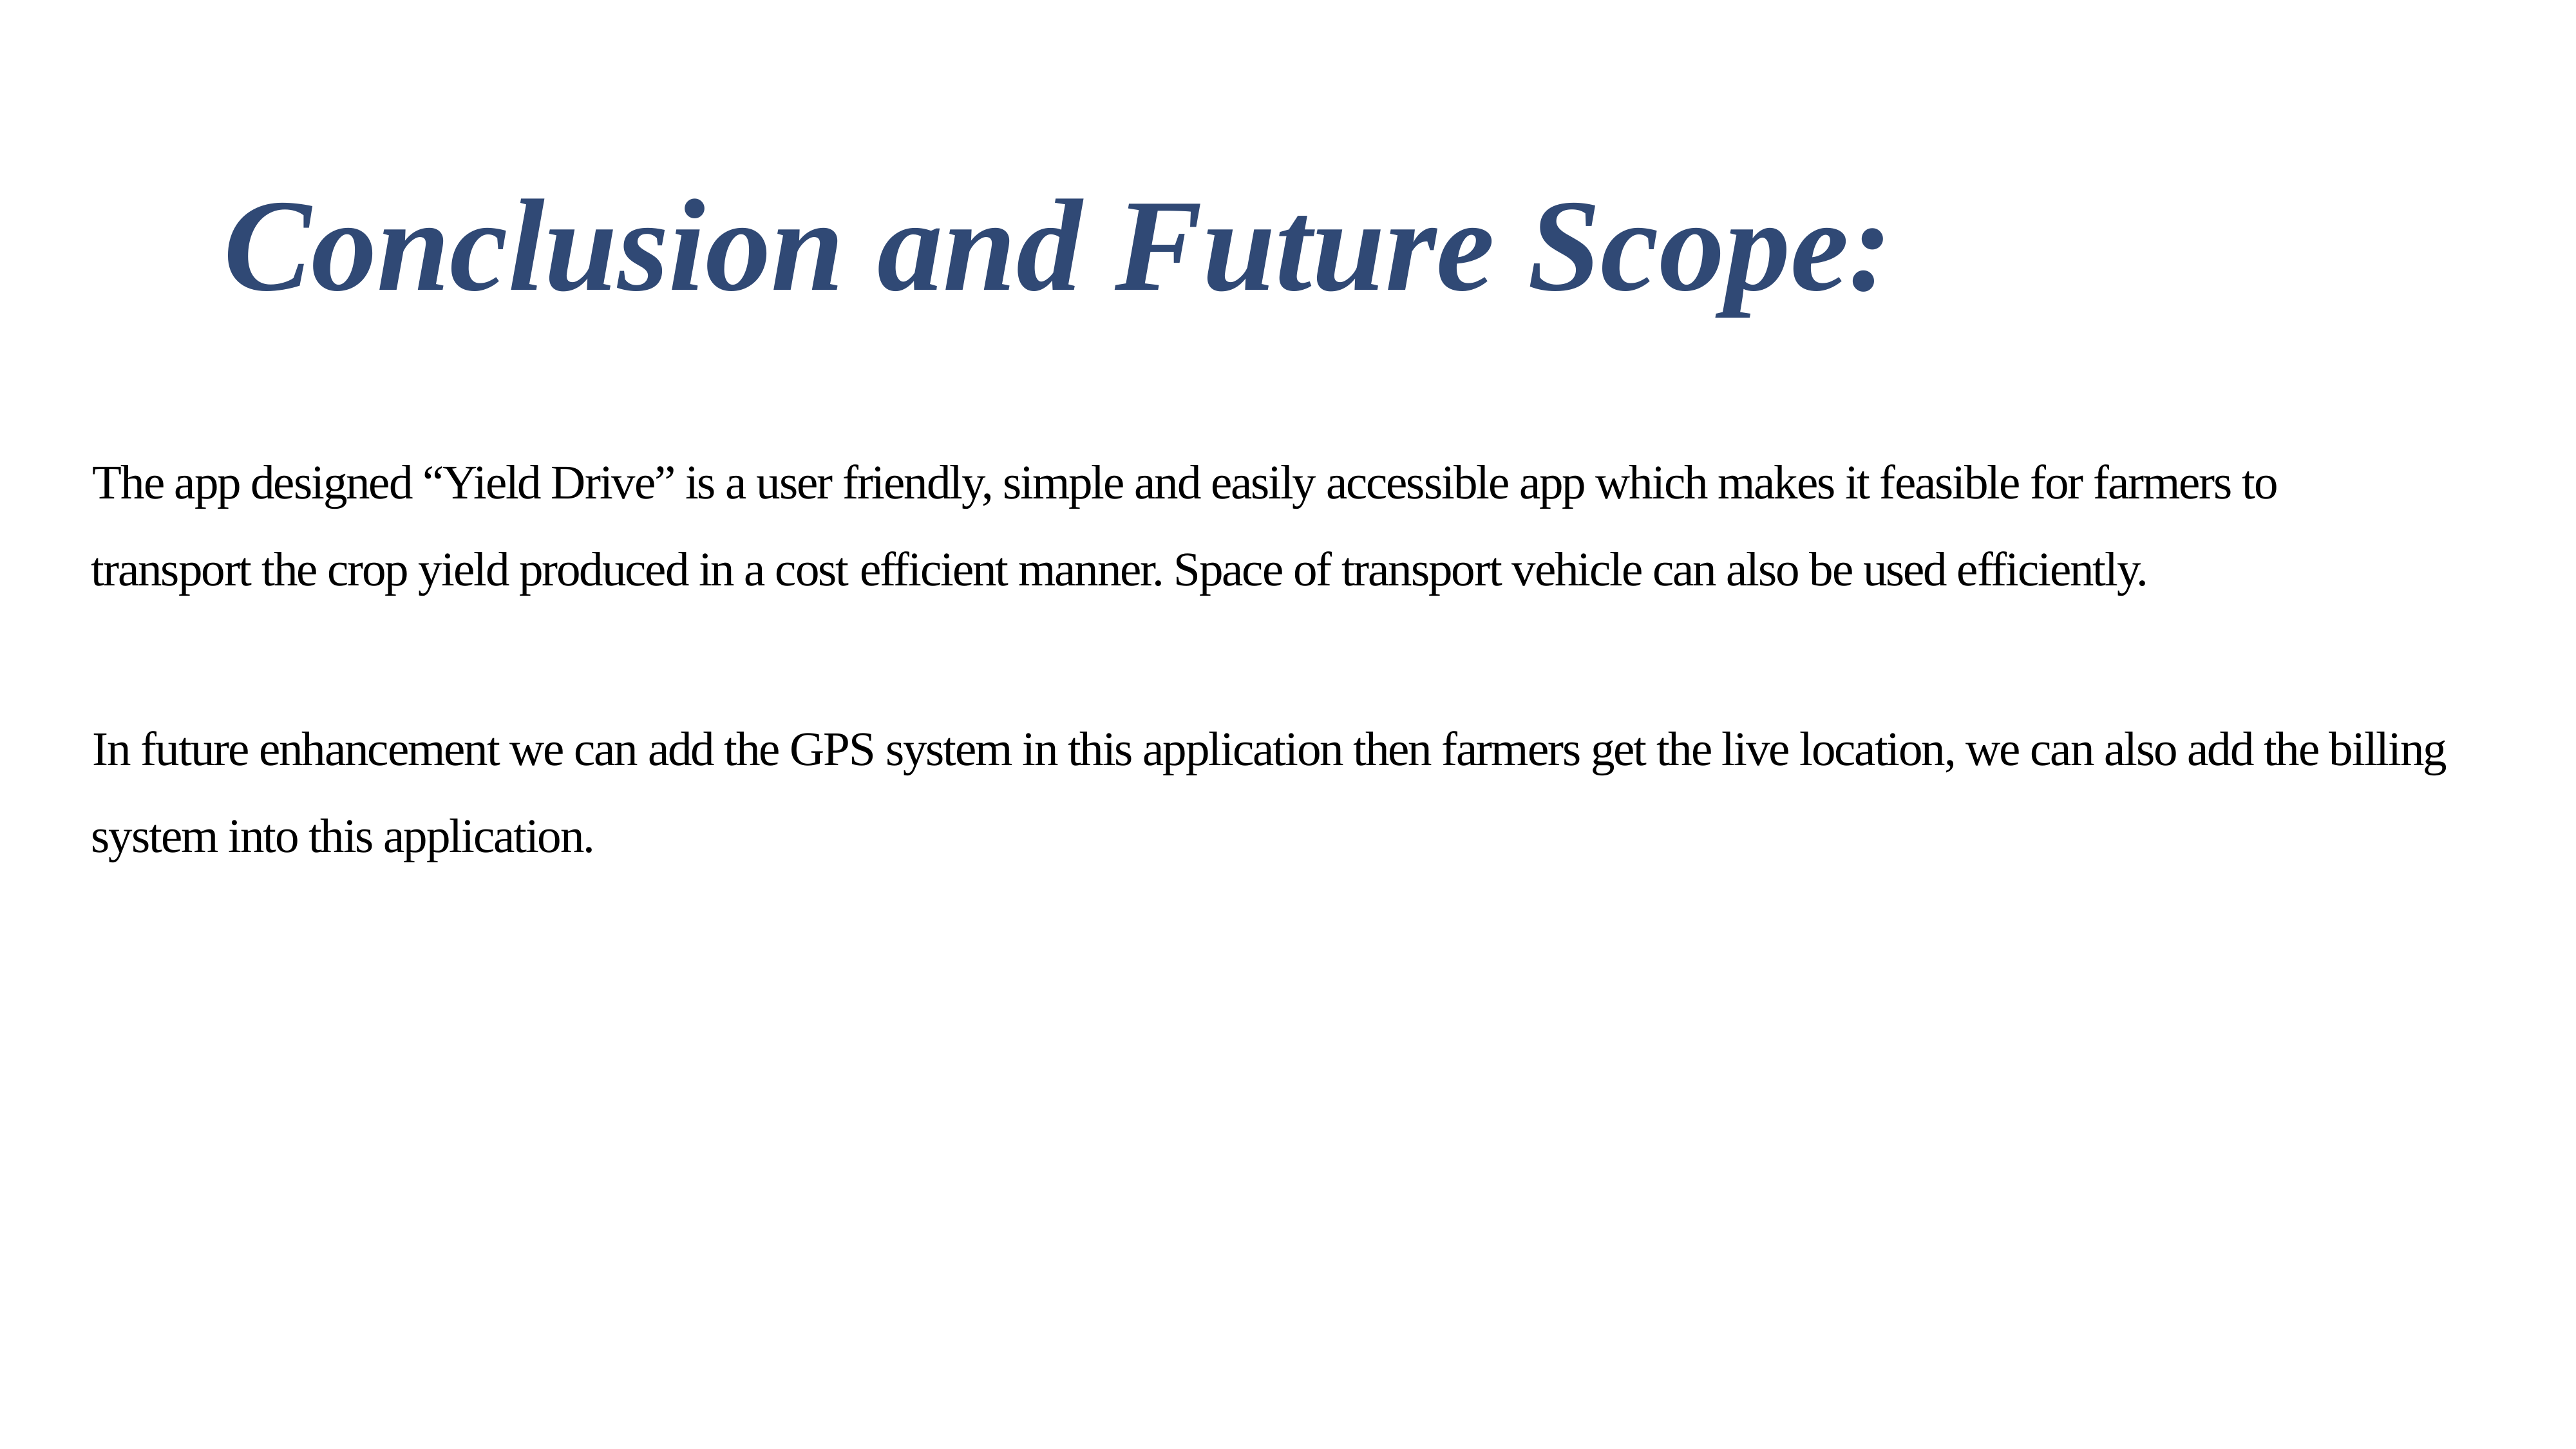

Conclusion and Future Scope:
The app designed “Yield Drive” is a user friendly, simple and easily accessible app which makes it feasible for farmers to transport the crop yield produced in a cost efficient manner. Space of transport vehicle can also be used efficiently.

In future enhancement we can add the GPS system in this application then farmers get the live location, we can also add the billing system into this application.